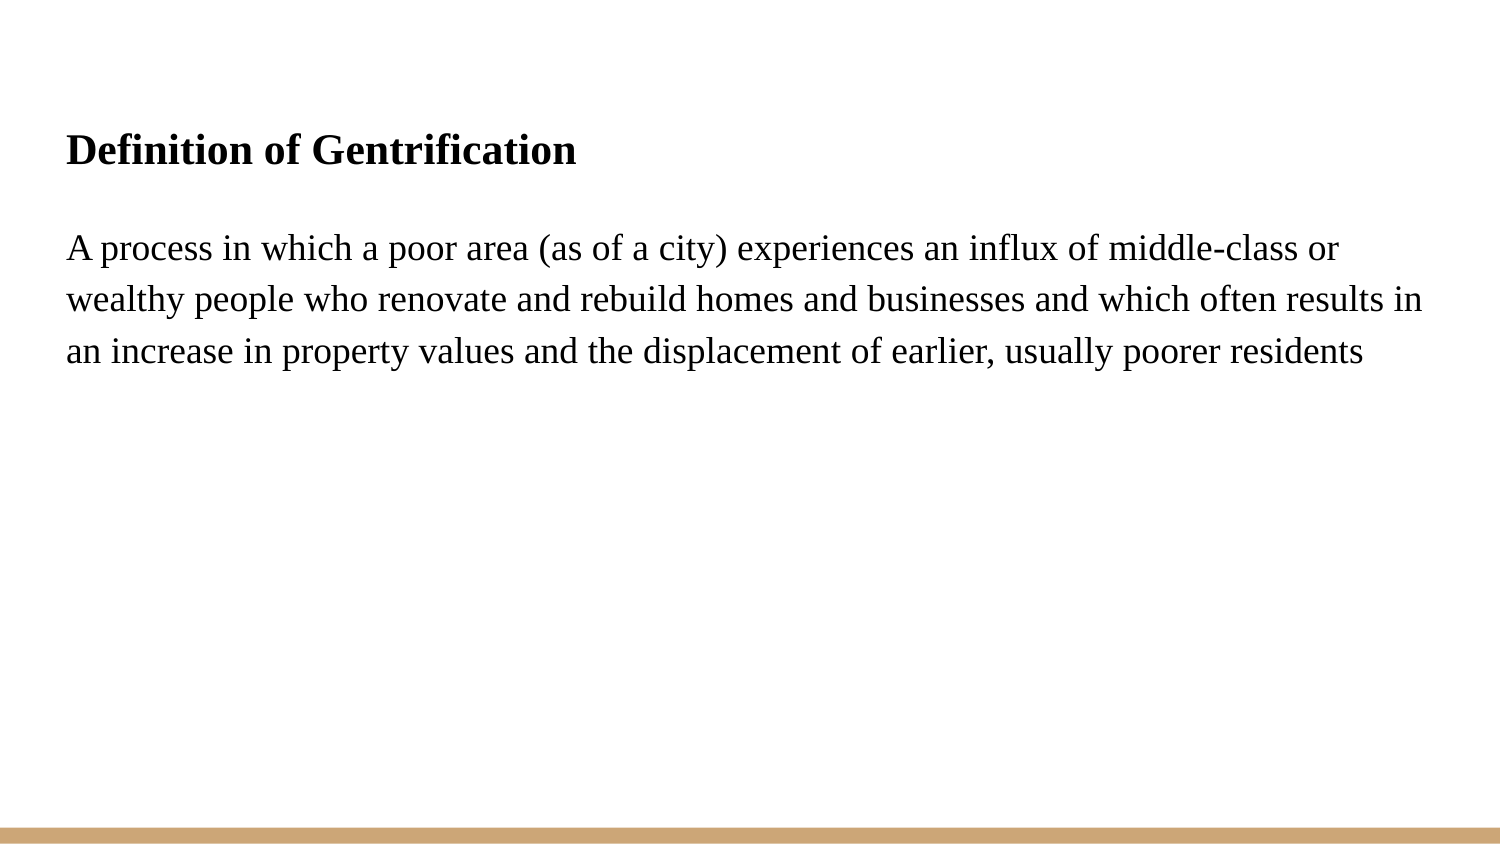

# Definition of Gentrification
A process in which a poor area (as of a city) experiences an influx of middle-class or wealthy people who renovate and rebuild homes and businesses and which often results in an increase in property values and the displacement of earlier, usually poorer residents